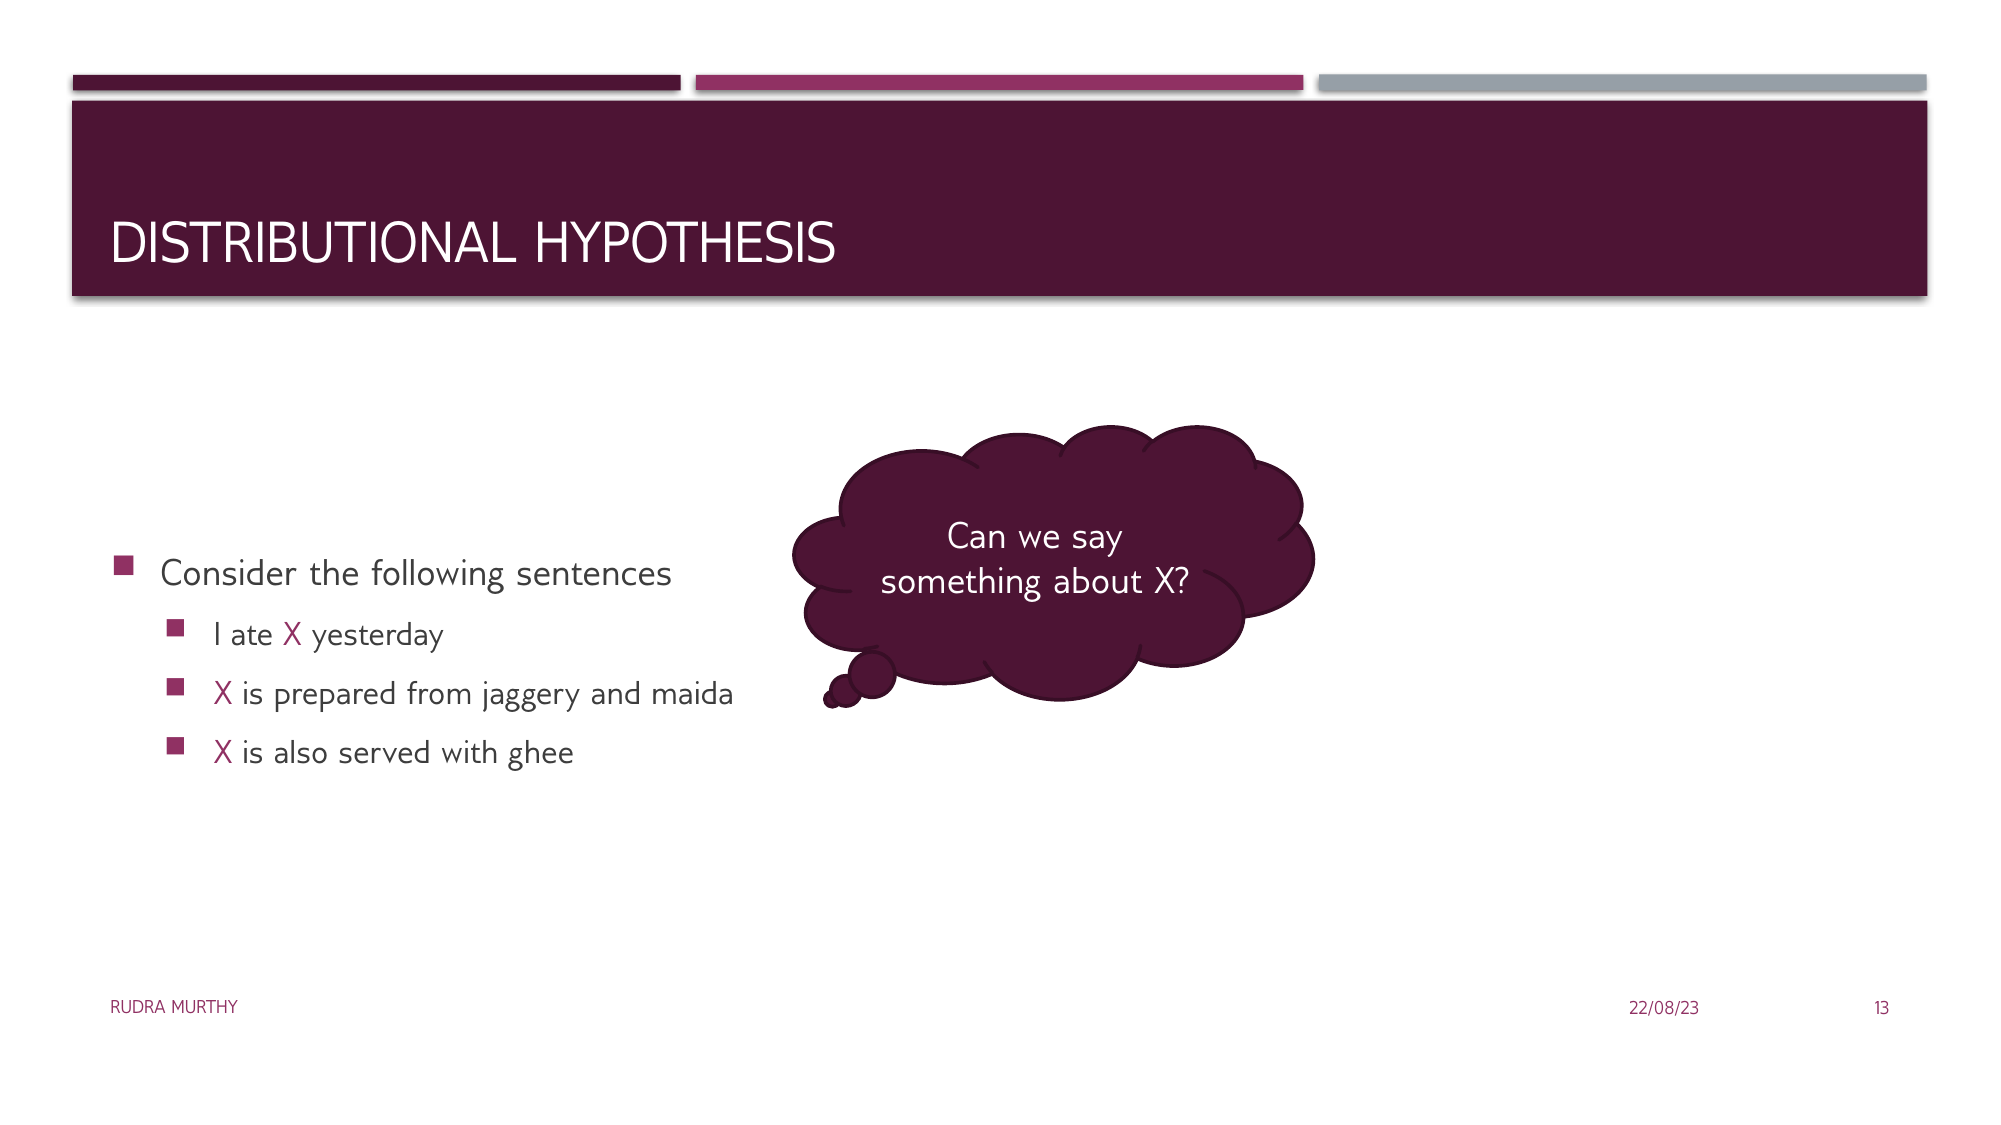

# Distributional Hypothesis
Consider the following sentences
I ate X yesterday
X is prepared from jaggery and maida
X is also served with ghee
Can we say something about X?
Rudra Murthy
22/08/23
13